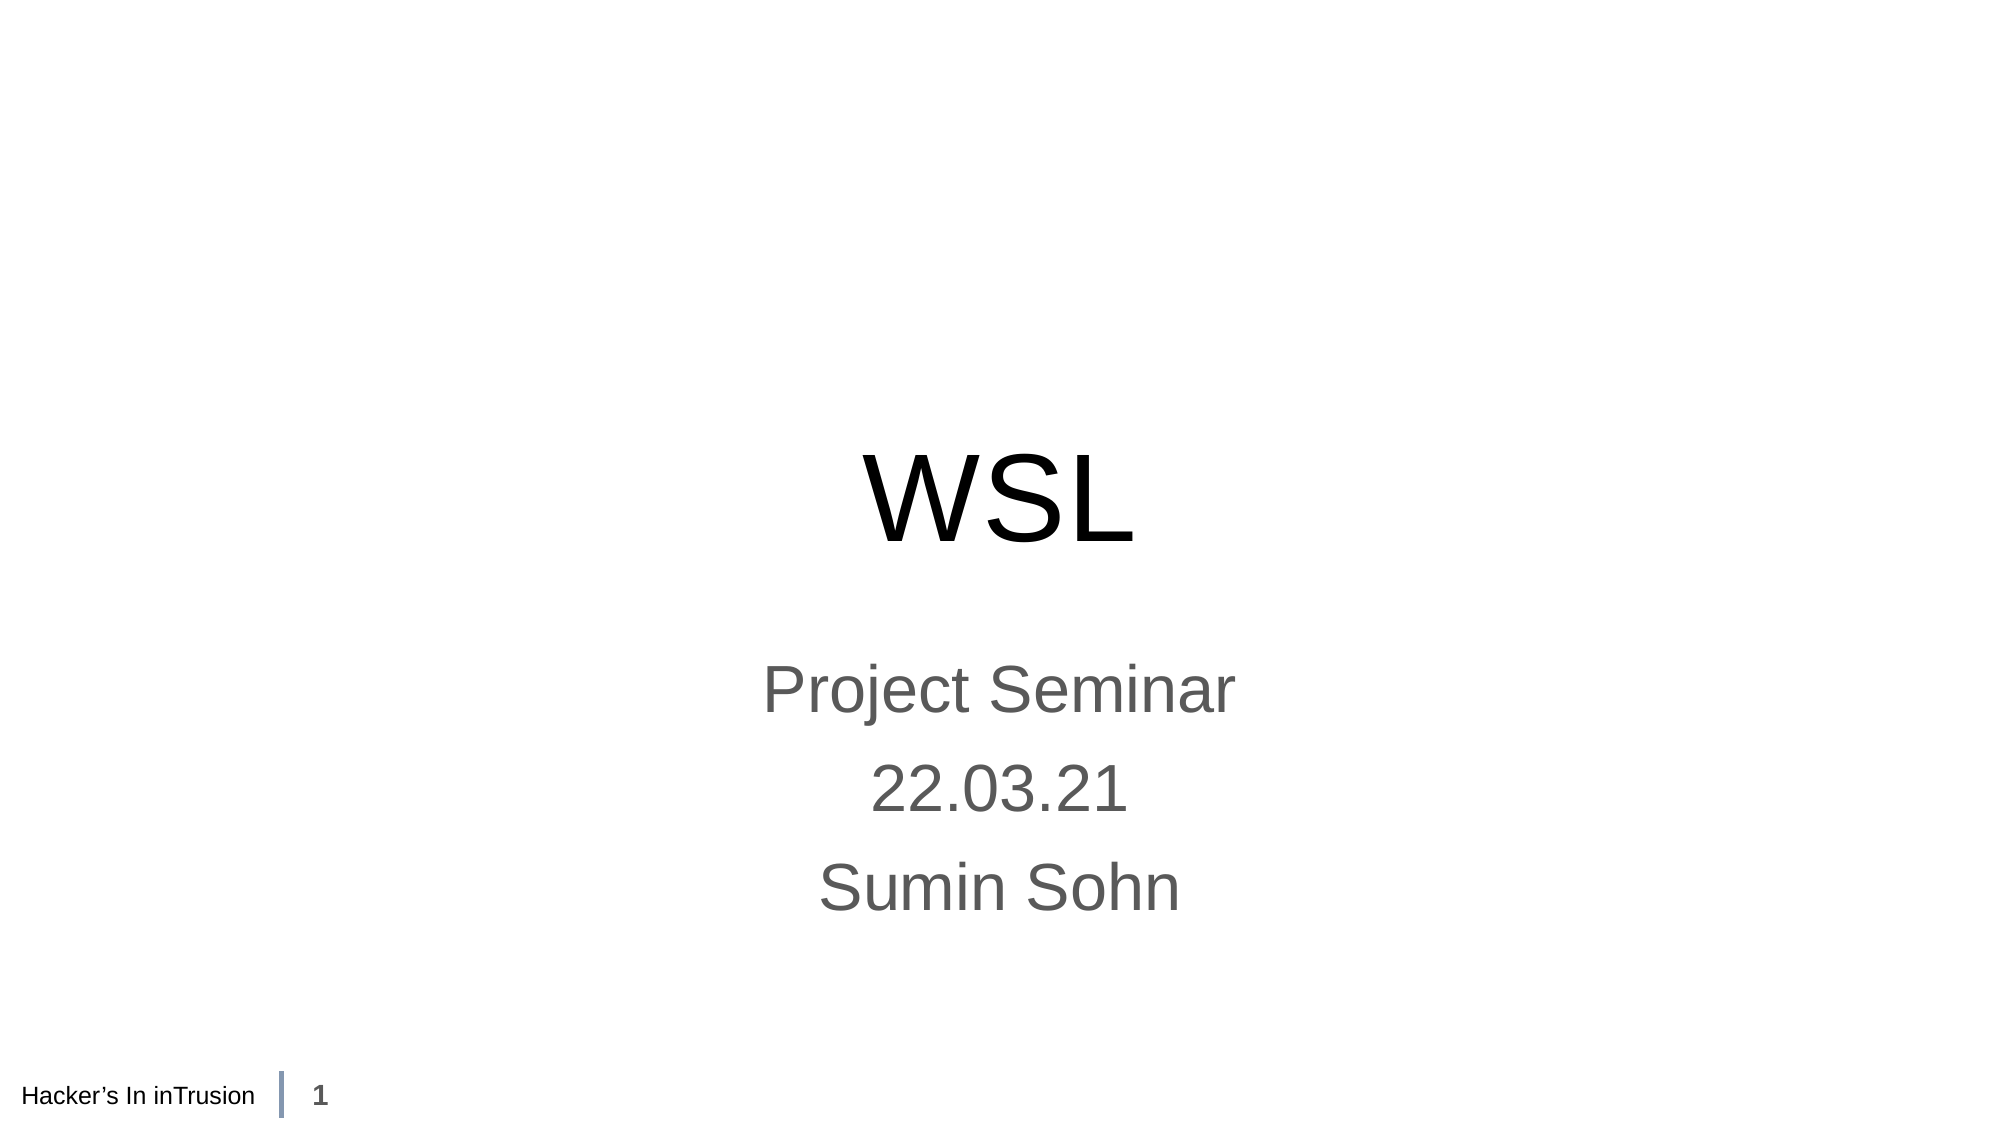

# WSL
Project Seminar
22.03.21
Sumin Sohn